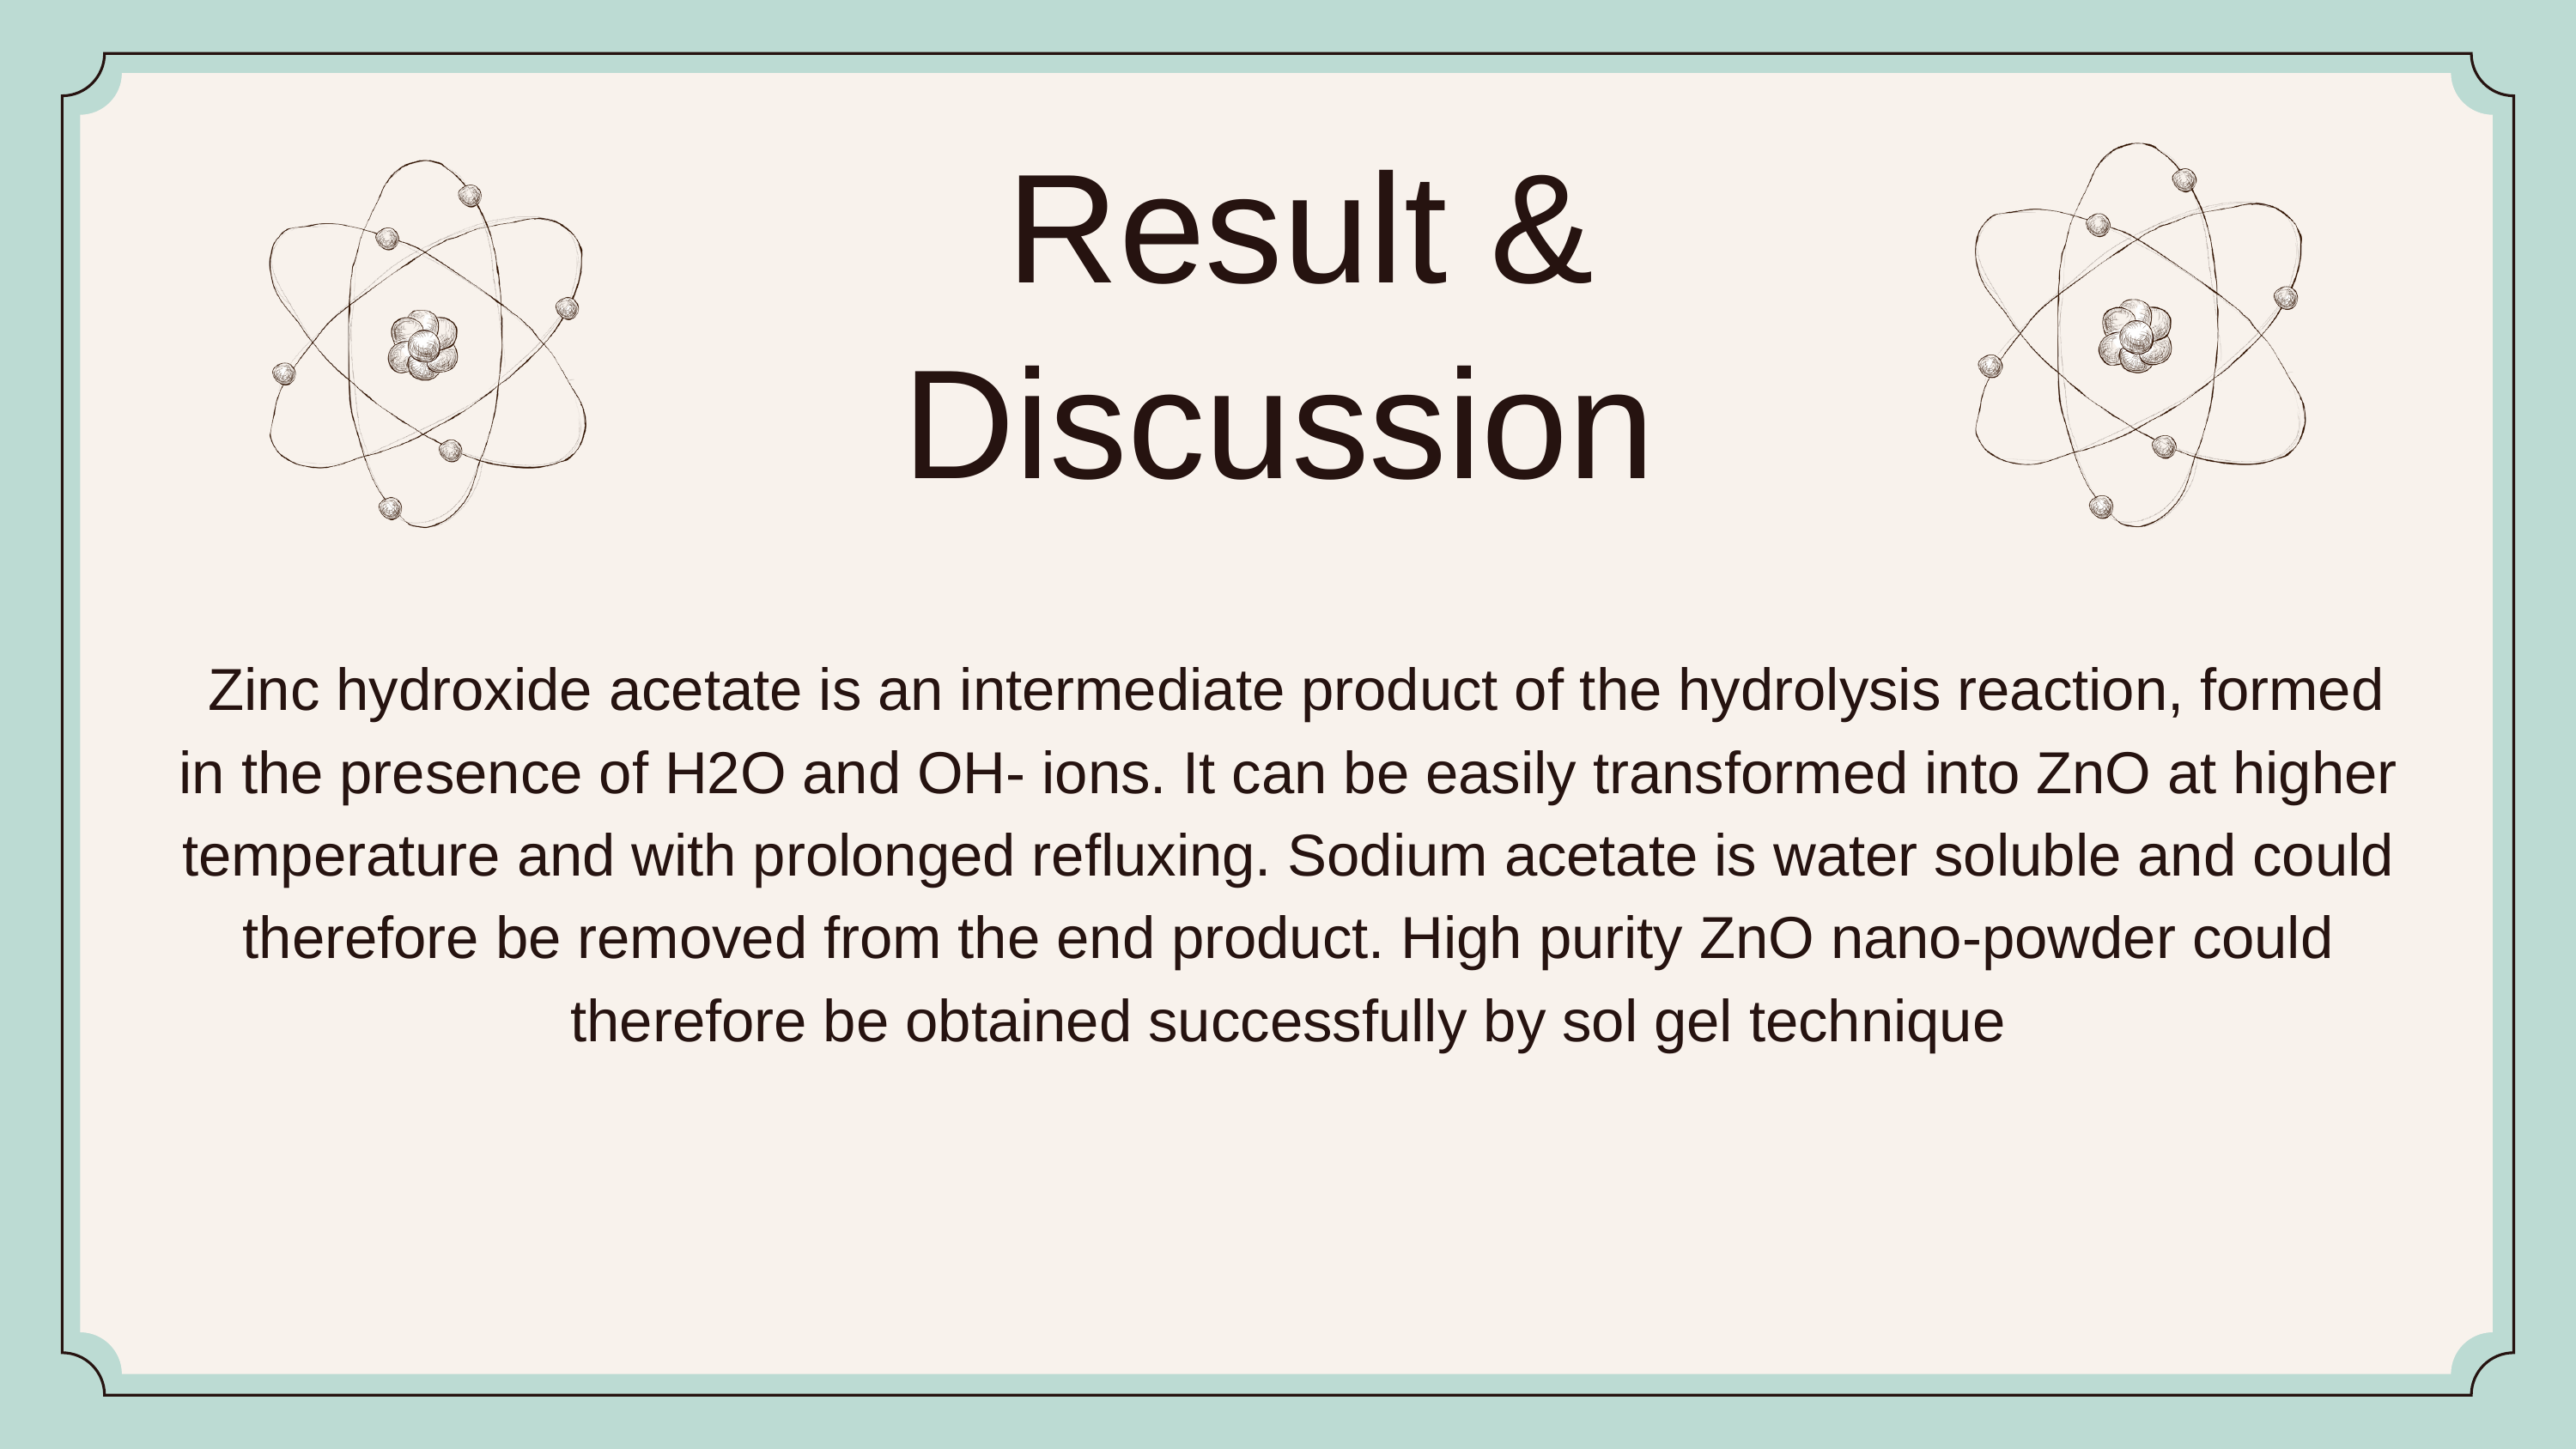

Result &
Discussion

 Zinc hydroxide acetate is an intermediate product of the hydrolysis reaction, formed in the presence of H2O and OH- ions. It can be easily transformed into ZnO at higher temperature and with prolonged refluxing. Sodium acetate is water soluble and could therefore be removed from the end product. High purity ZnO nano-powder could therefore be obtained successfully by sol gel technique